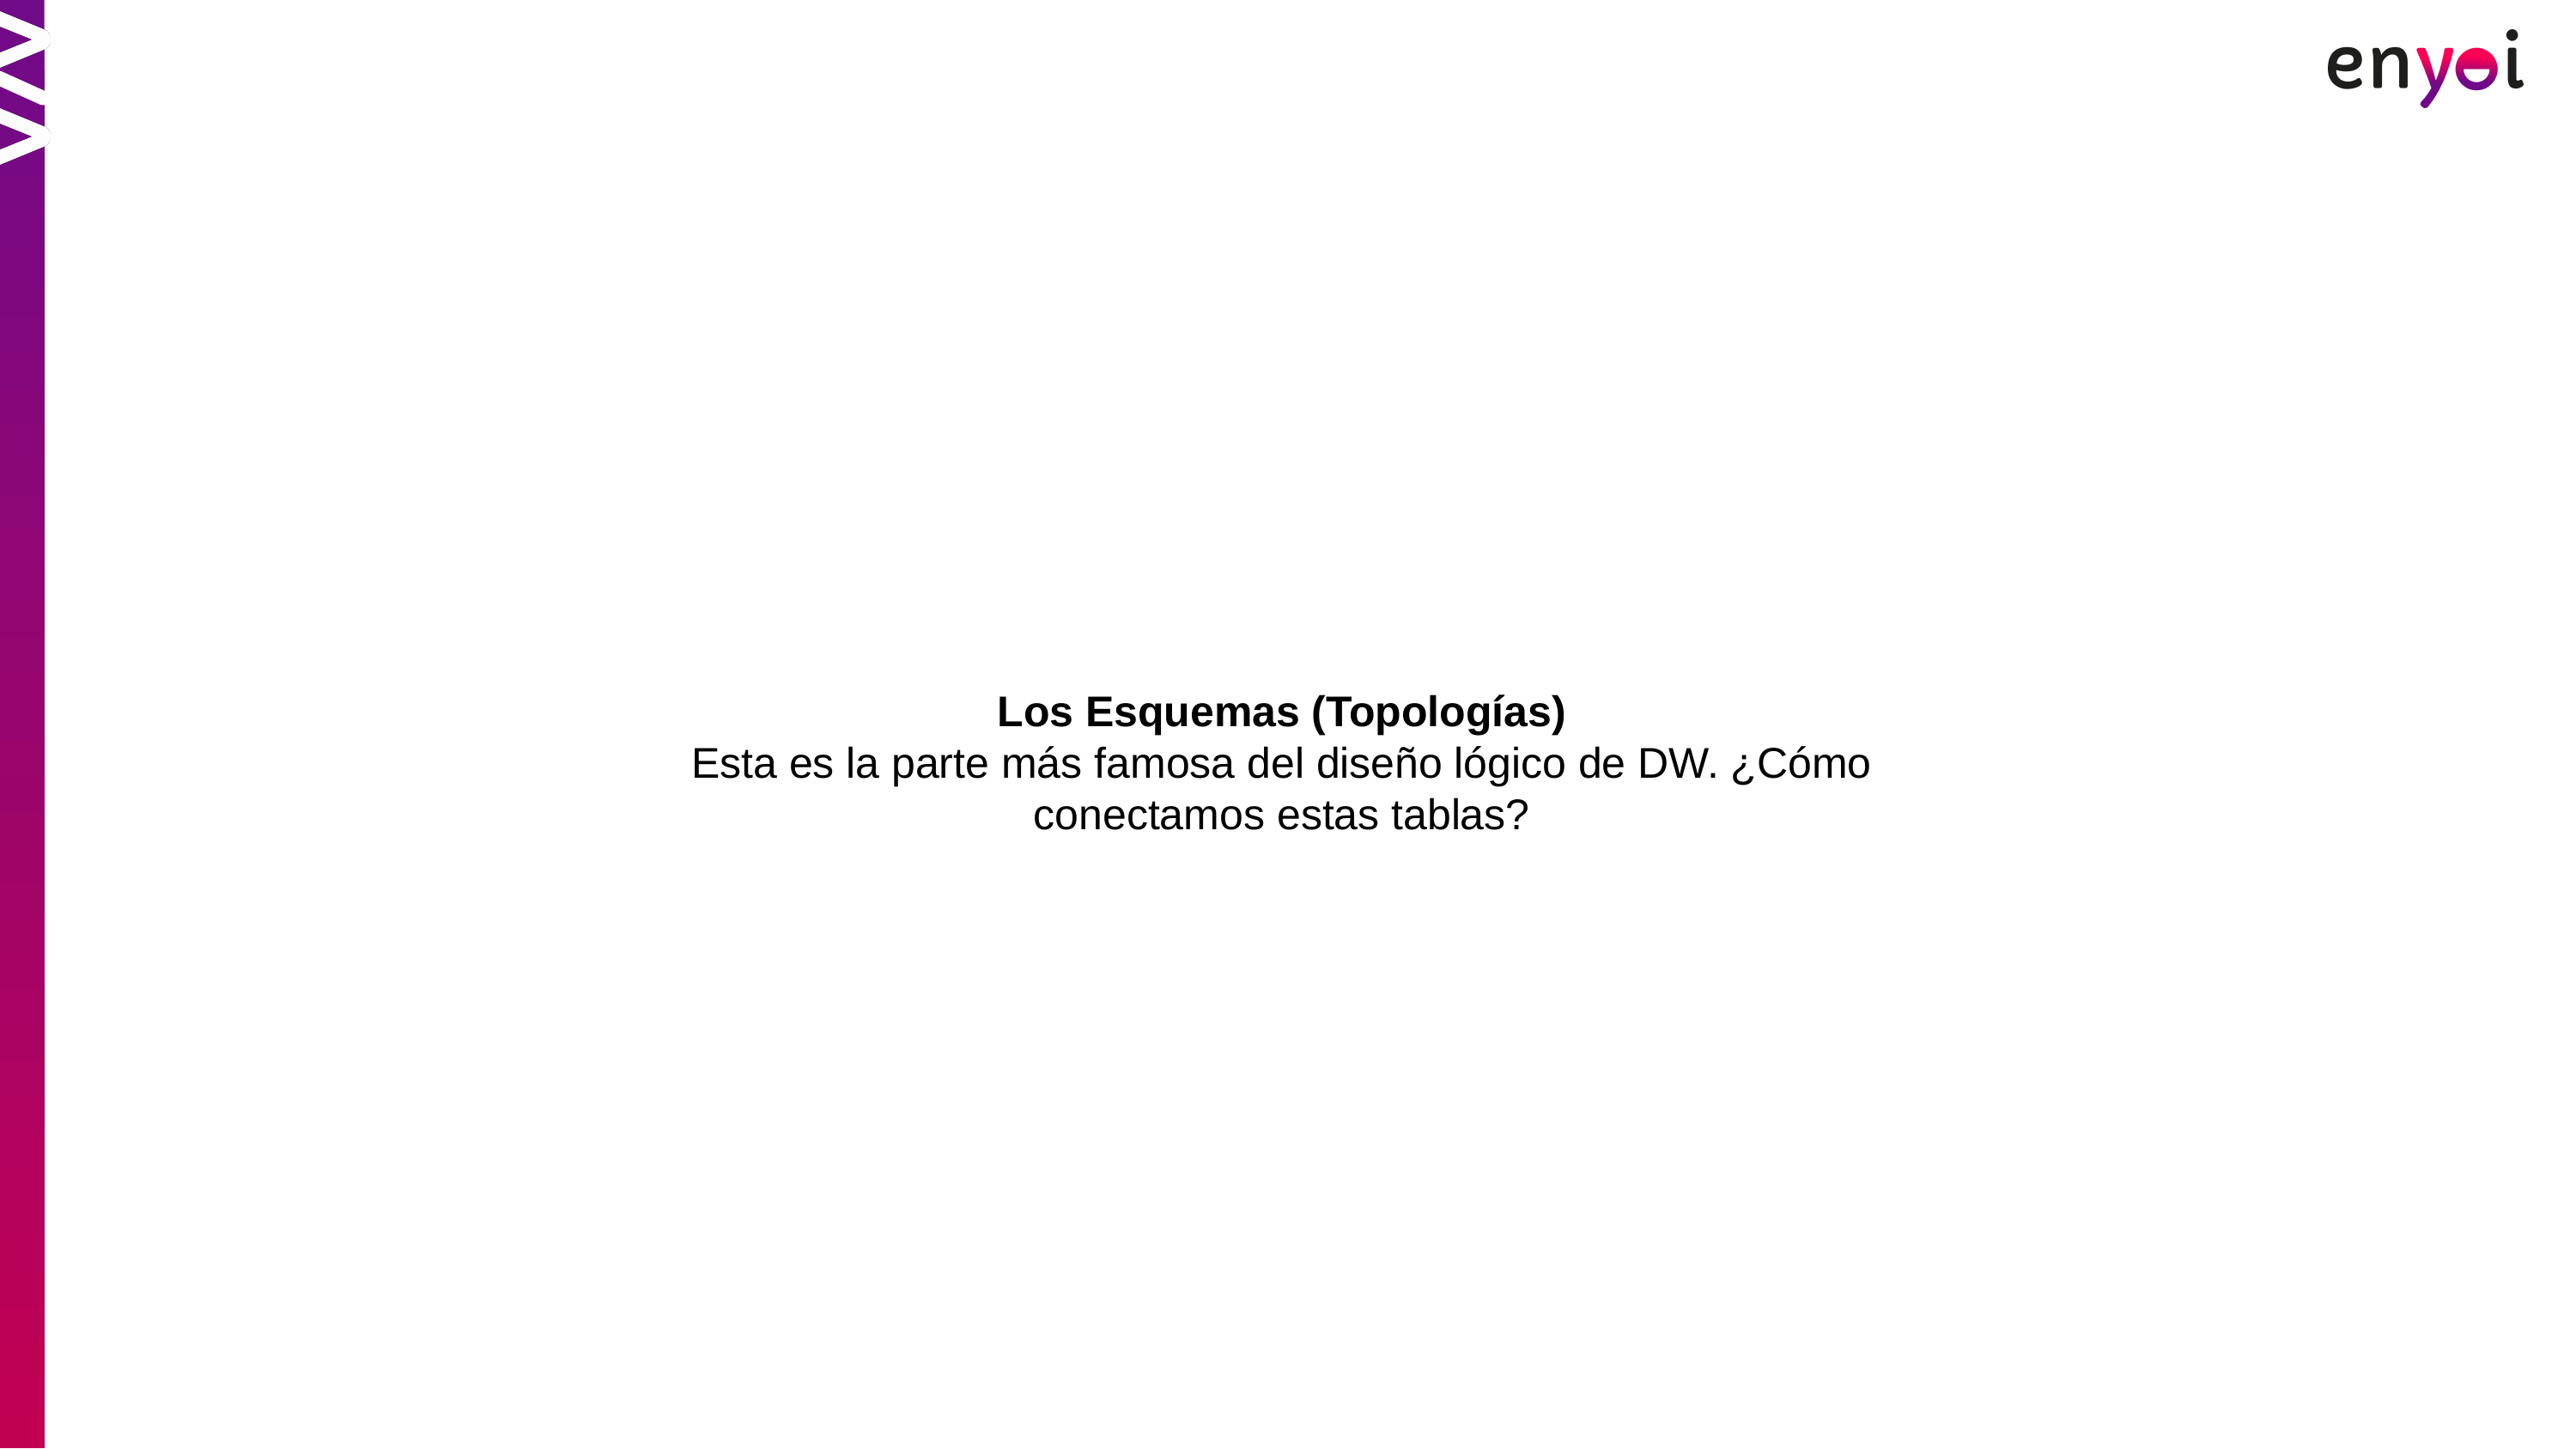

Los Esquemas (Topologías)
Esta es la parte más famosa del diseño lógico de DW. ¿Cómo conectamos estas tablas?